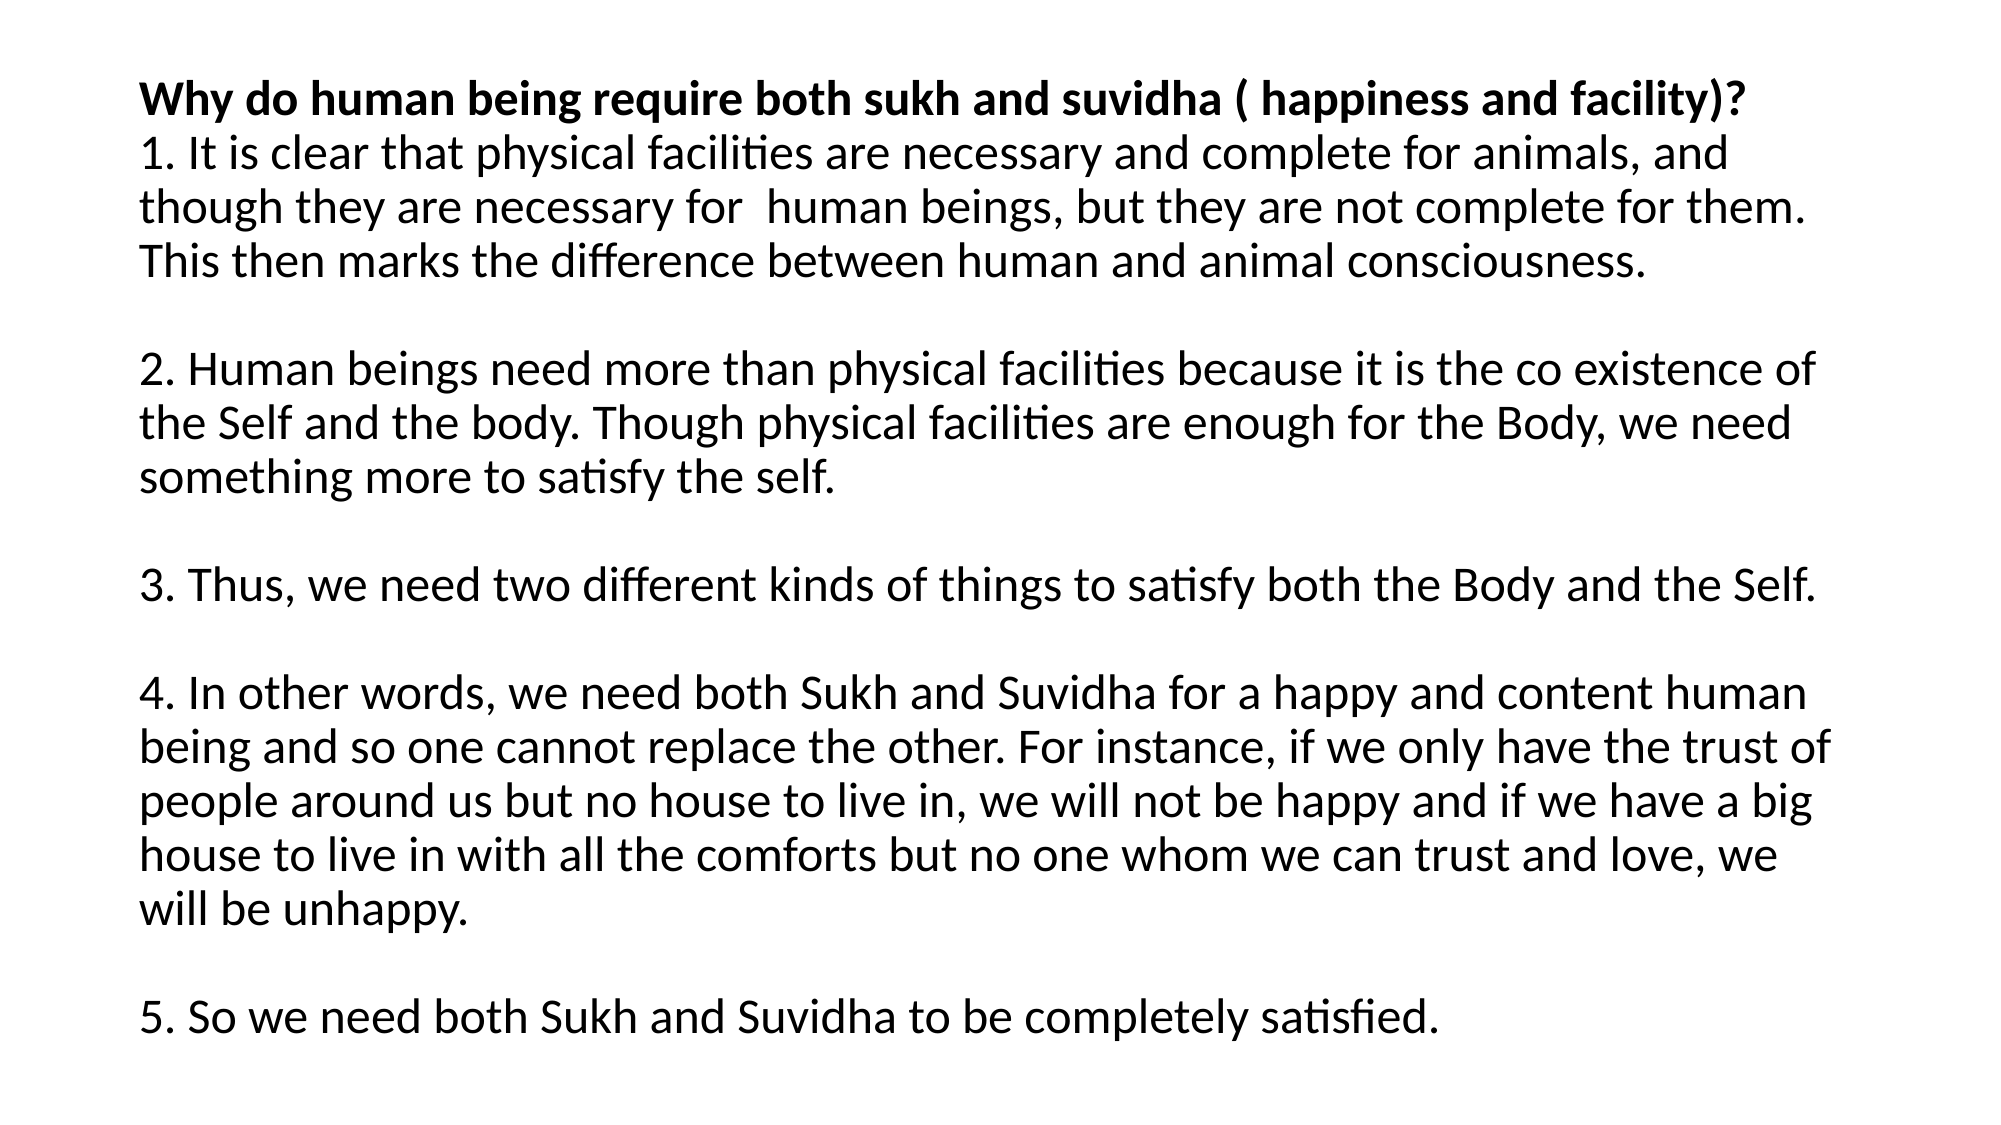

# Why do human being require both sukh and suvidha ( happiness and facility)? 1. It is clear that physical facilities are necessary and complete for animals, and though they are necessary for  human beings, but they are not complete for them. This then marks the difference between human and animal consciousness. 2. Human beings need more than physical facilities because it is the co existence of the Self and the body. Though physical facilities are enough for the Body, we need something more to satisfy the self. 3. Thus, we need two different kinds of things to satisfy both the Body and the Self. 4. In other words, we need both Sukh and Suvidha for a happy and content human being and so one cannot replace the other. For instance, if we only have the trust of people around us but no house to live in, we will not be happy and if we have a big house to live in with all the comforts but no one whom we can trust and love, we will be unhappy. 5. So we need both Sukh and Suvidha to be completely satisfied.